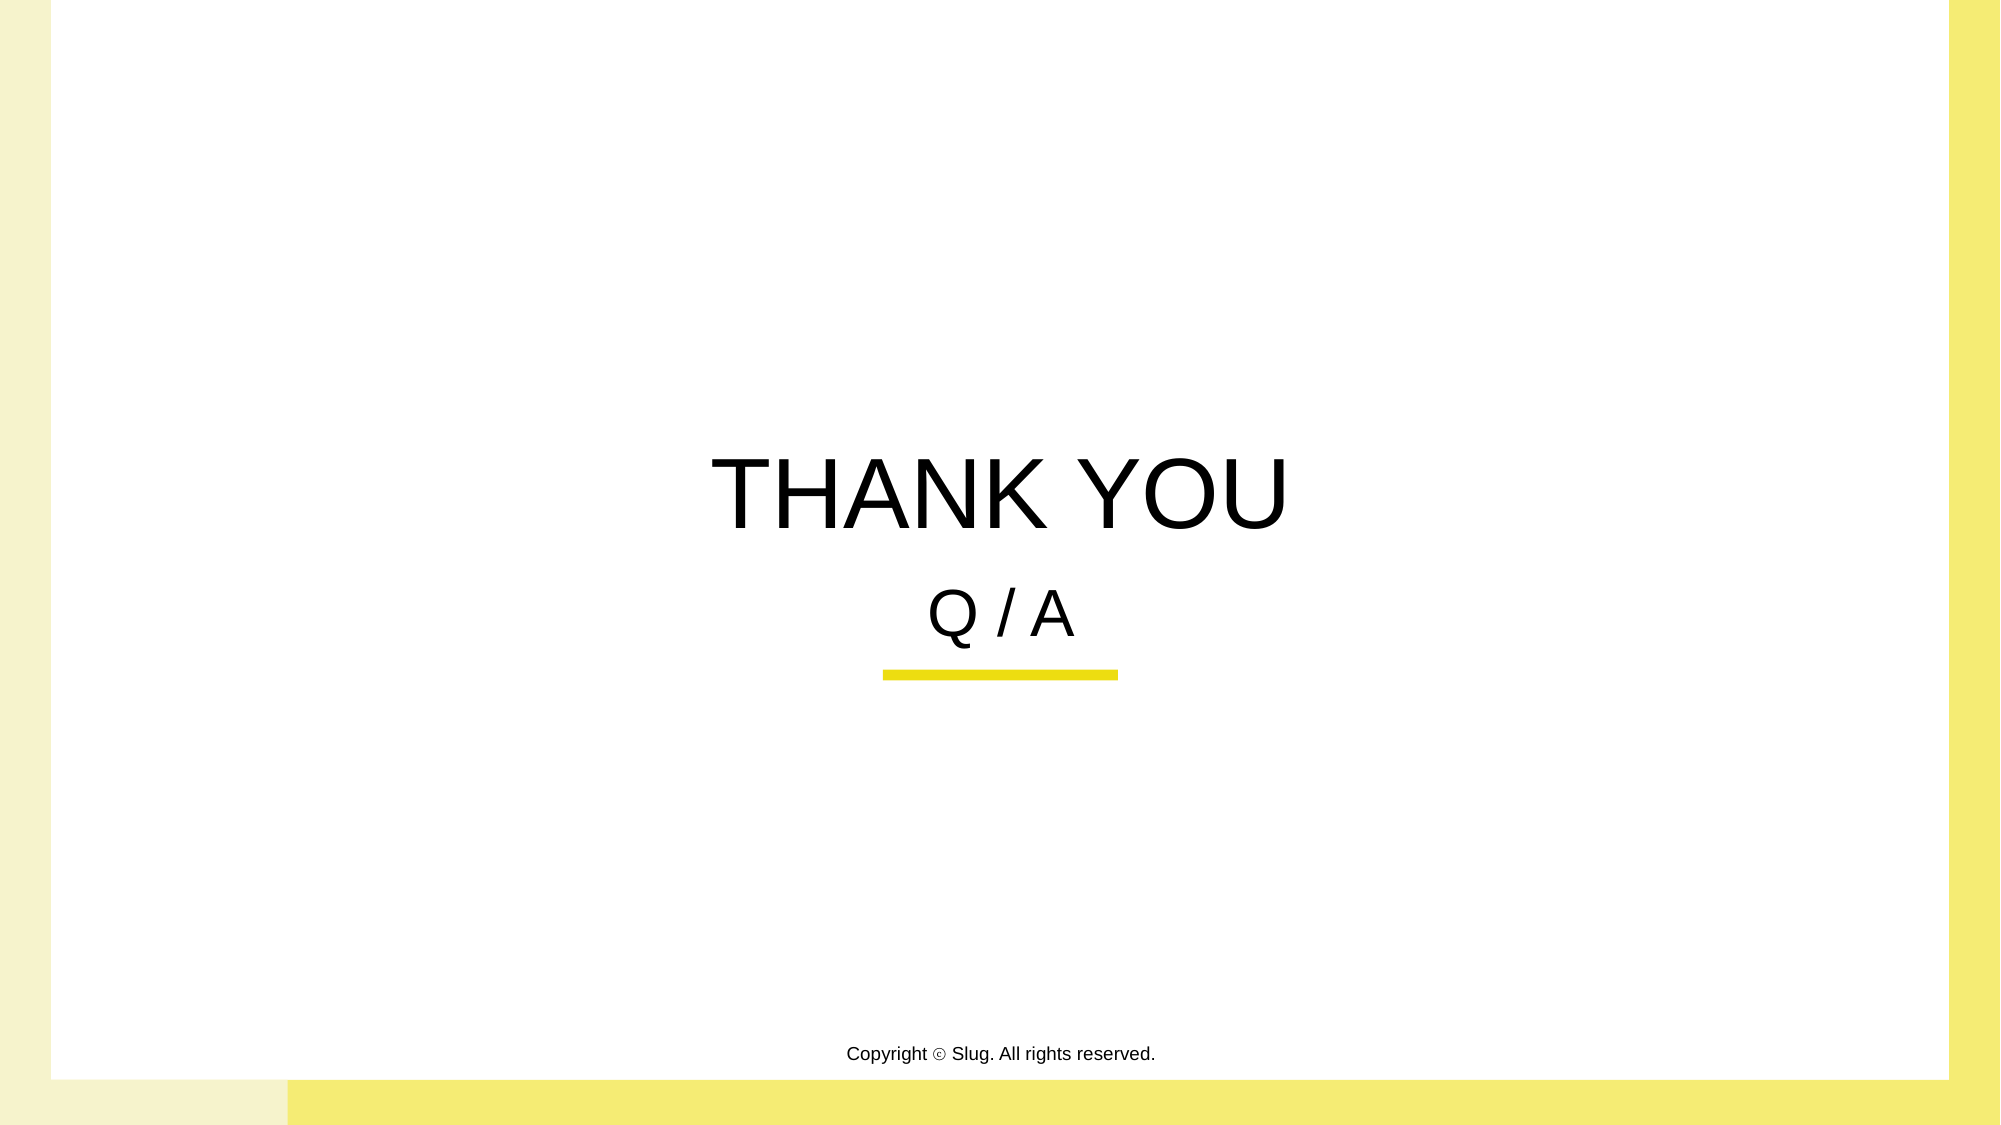

THANK YOU
Q / A

Copyright ⓒ Slug. All rights reserved.